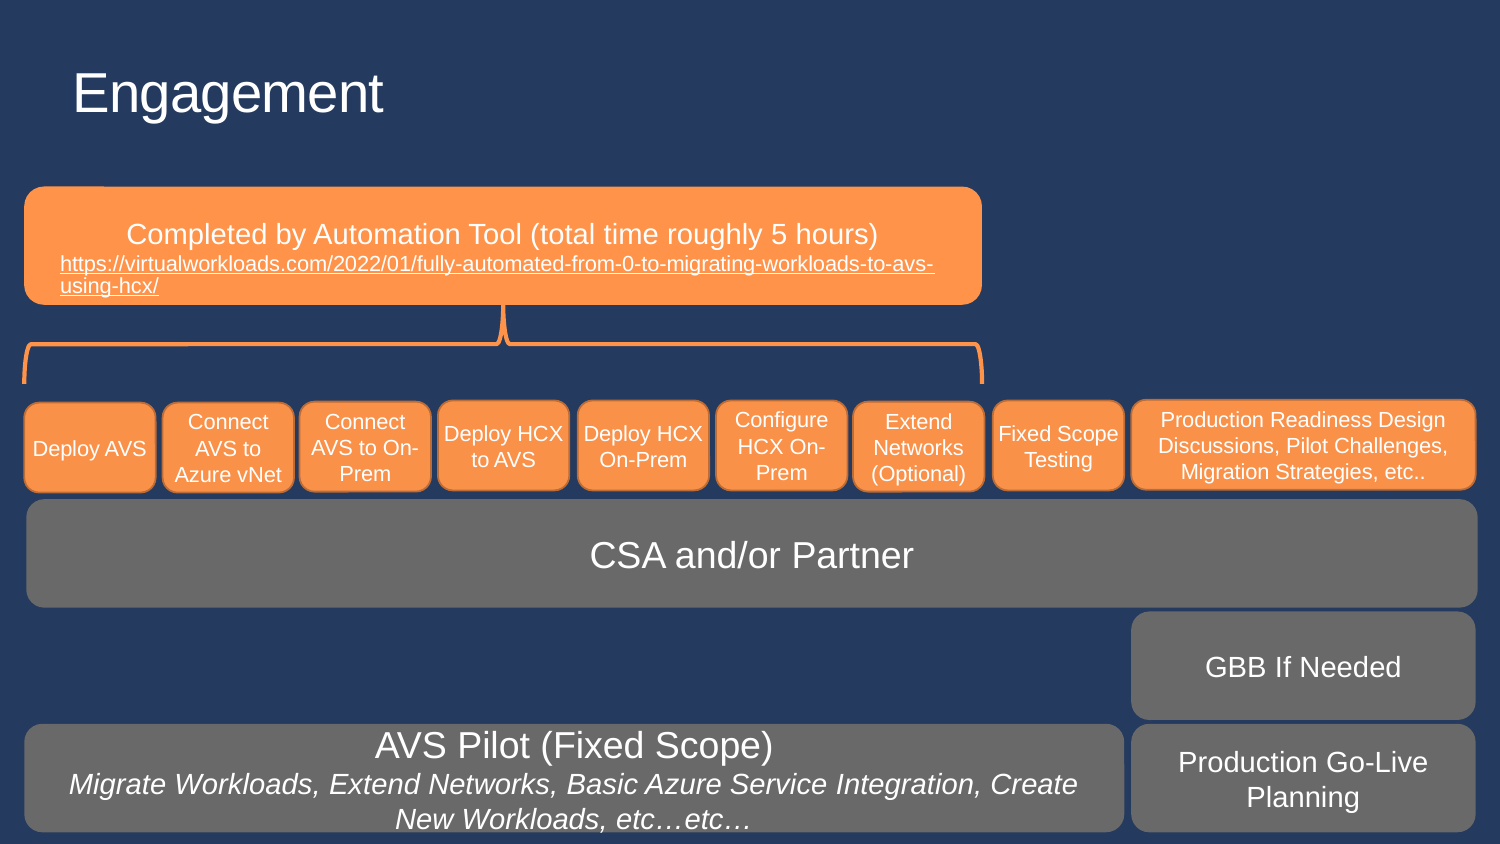

# Engagement
Completed by Automation Tool (total time roughly 5 hours)
https://virtualworkloads.com/2022/01/fully-automated-from-0-to-migrating-workloads-to-avs-using-hcx/

Production Readiness Design Discussions, Pilot Challenges, Migration Strategies, etc..
Deploy HCX to AVS
Deploy HCX On-Prem
Configure HCX On-Prem
Fixed Scope Testing
Extend Networks (Optional)
Connect AVS to On-Prem
Deploy AVS
Connect AVS to Azure vNet
CSA and/or Partner
GBB If Needed
Production Go-Live Planning
AVS Pilot (Fixed Scope)
Migrate Workloads, Extend Networks, Basic Azure Service Integration, Create New Workloads, etc…etc…